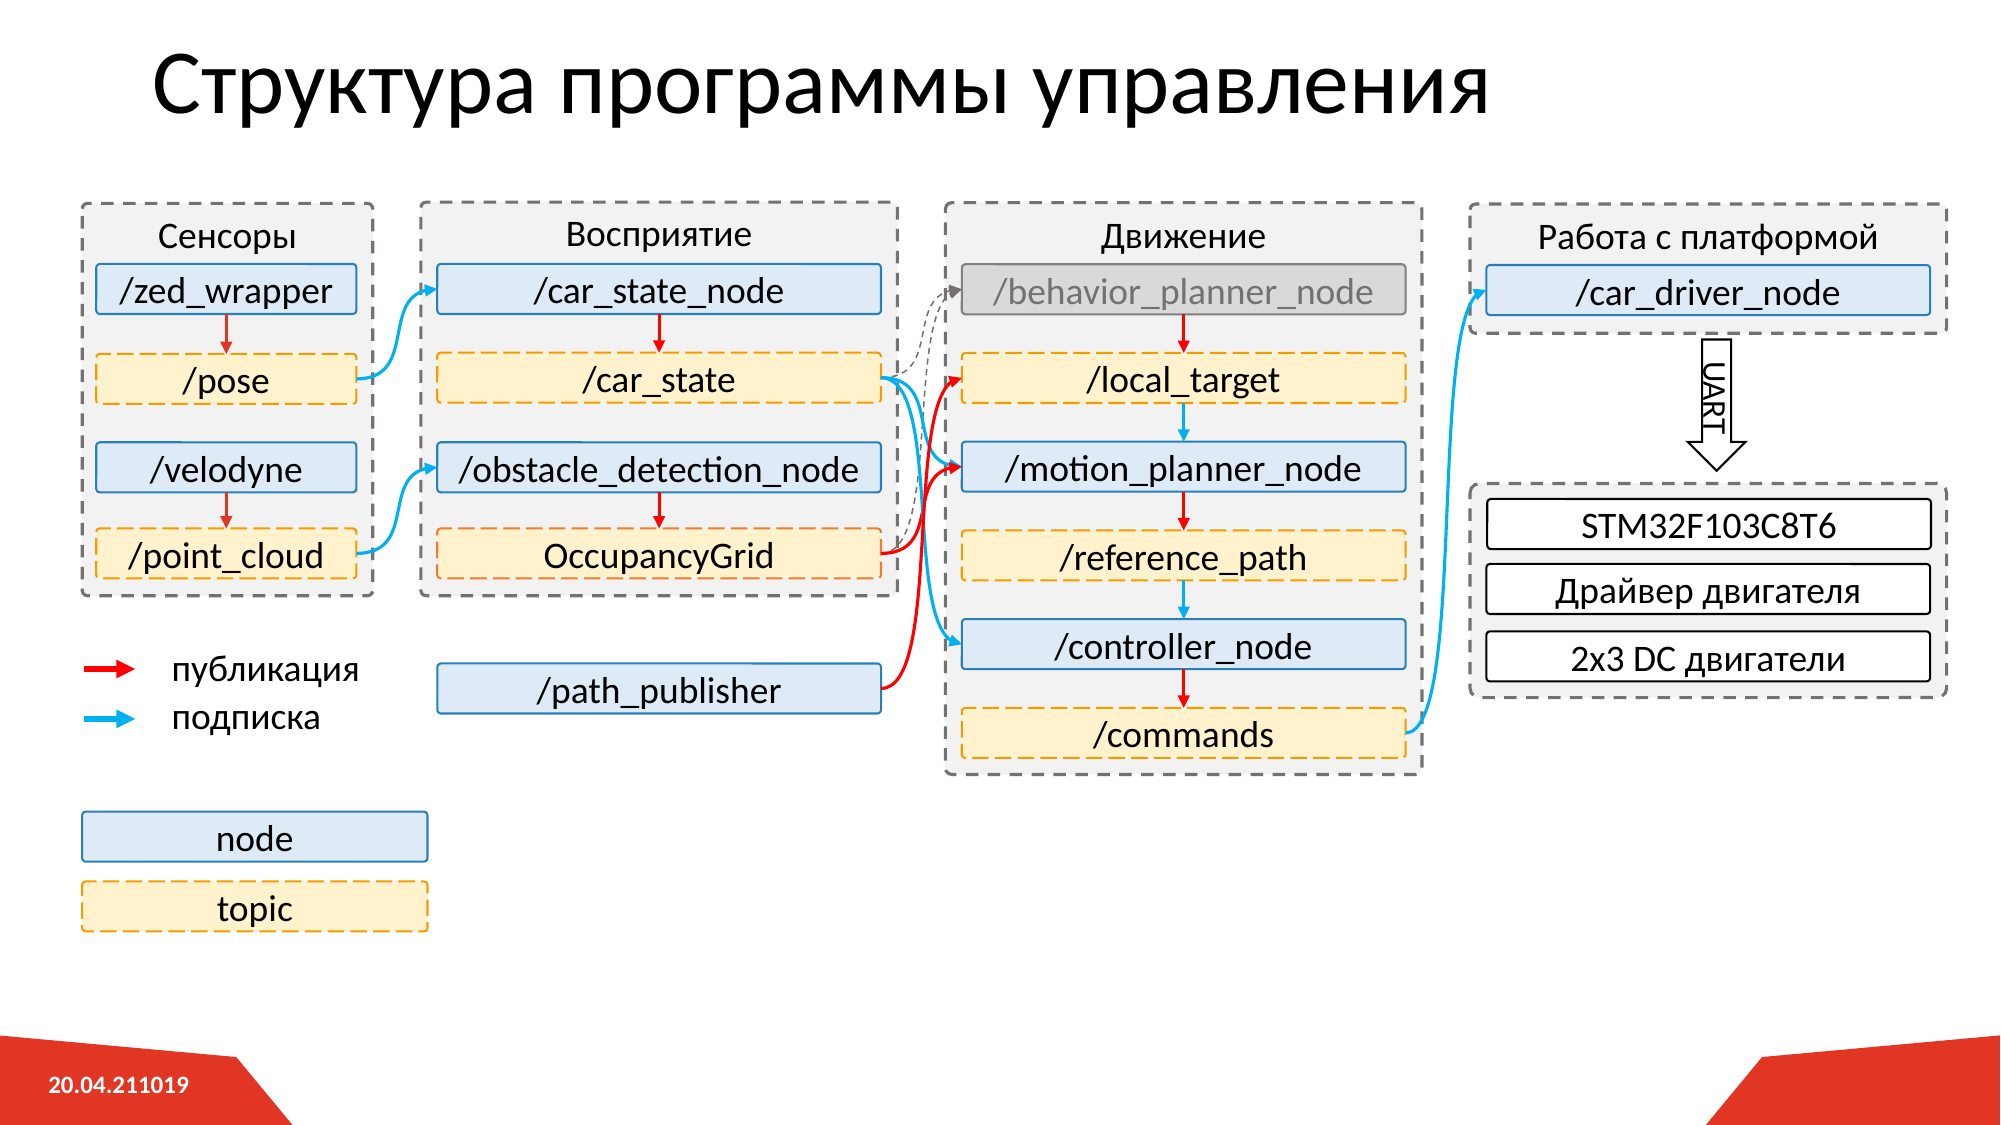

# Структура программы управления
Восприятие

Движение
/behavior_planner_node
/local_target
/motion_planner_node
/reference_path
/controller_node
/commands

Сенсоры

Работа с платформой
/car_driver_node
/zed_wrapper
/car_state_node
/car_state
/pose
UART
/velodyne
/obstacle_detection_node

STM32F103C8T6
Драйвер двигателя
2x3 DC двигатели
/point_cloud
OccupancyGrid
публикация
/path_publisher
подписка
node
topic
45
20.04.211019